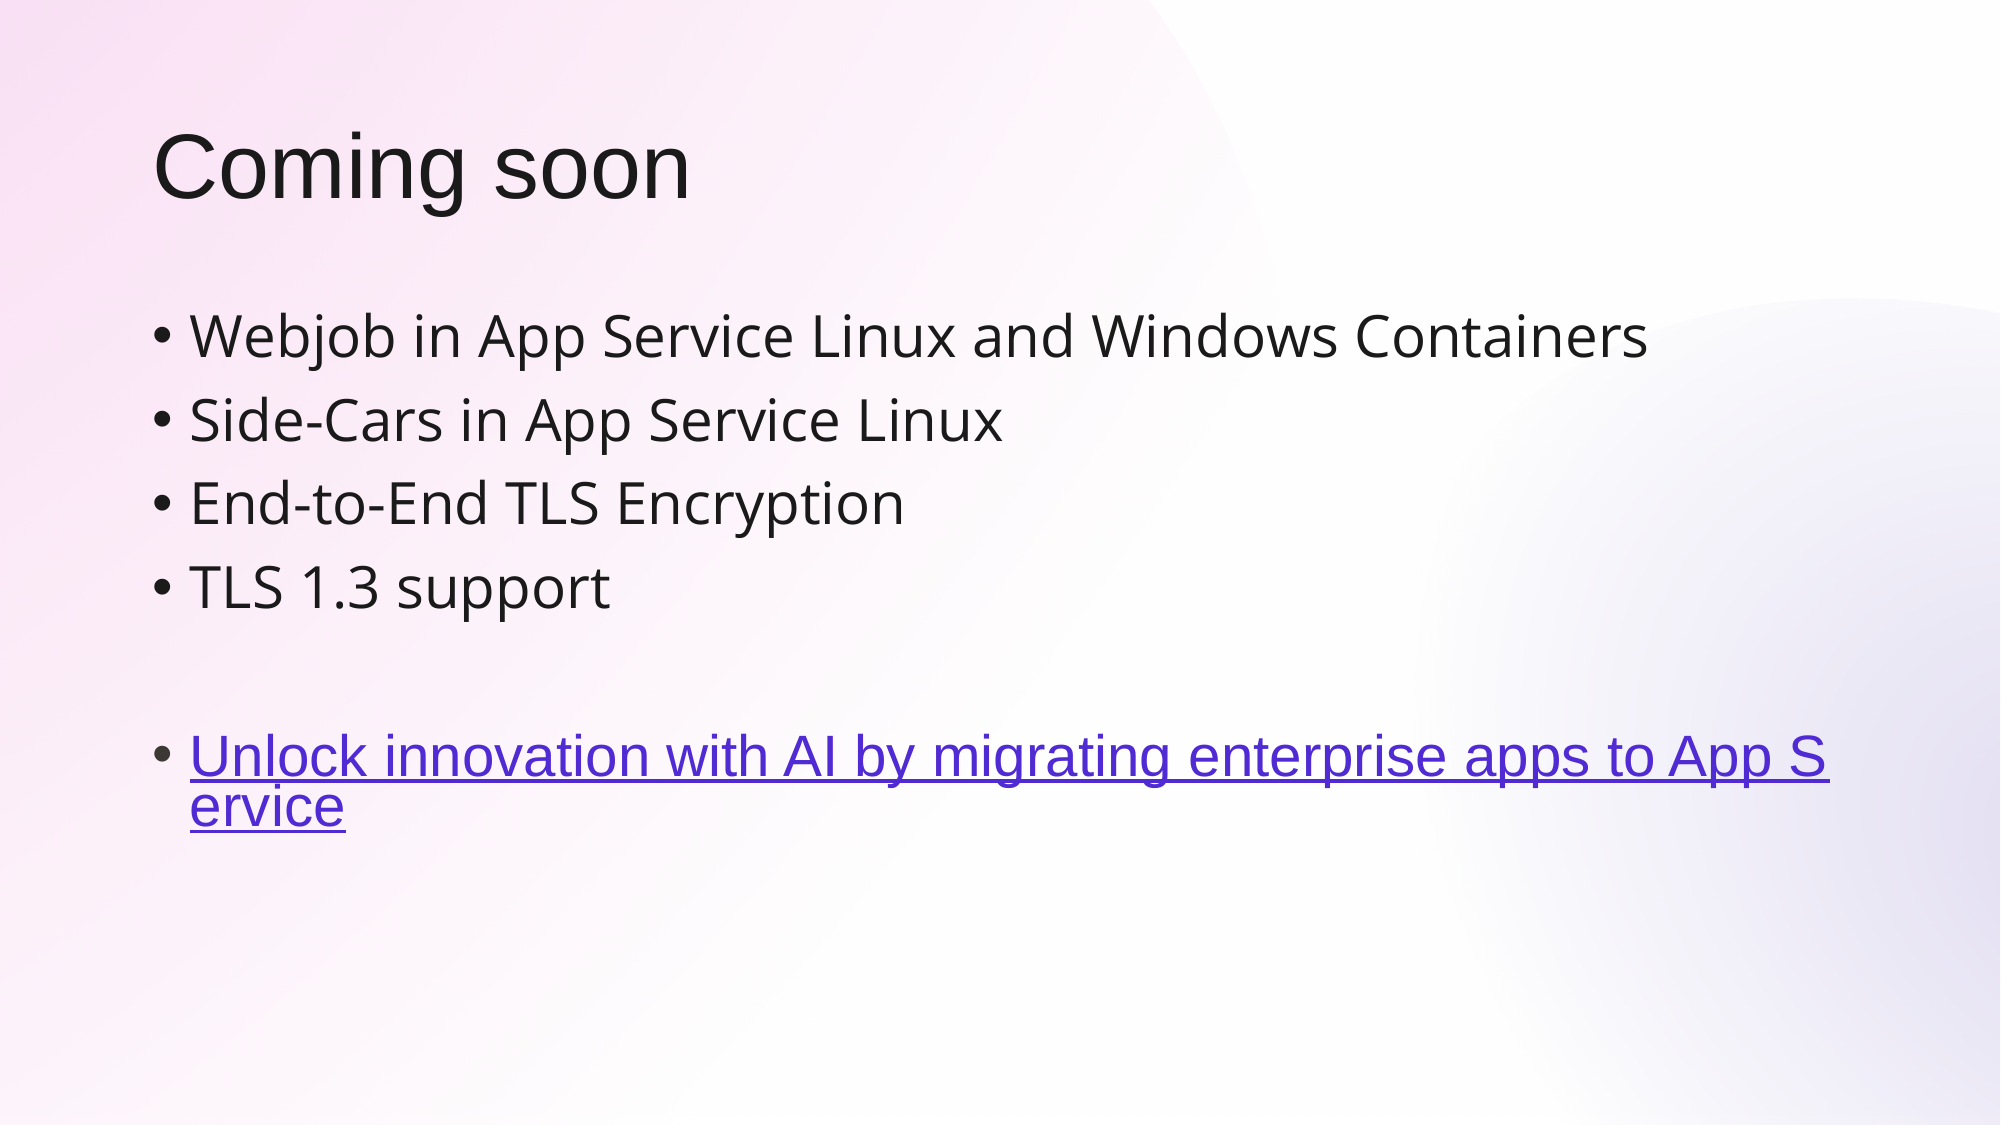

# Coming soon
Webjob in App Service Linux and Windows Containers
Side-Cars in App Service Linux
End-to-End TLS Encryption
TLS 1.3 support

Unlock innovation with AI by migrating enterprise apps to App Service